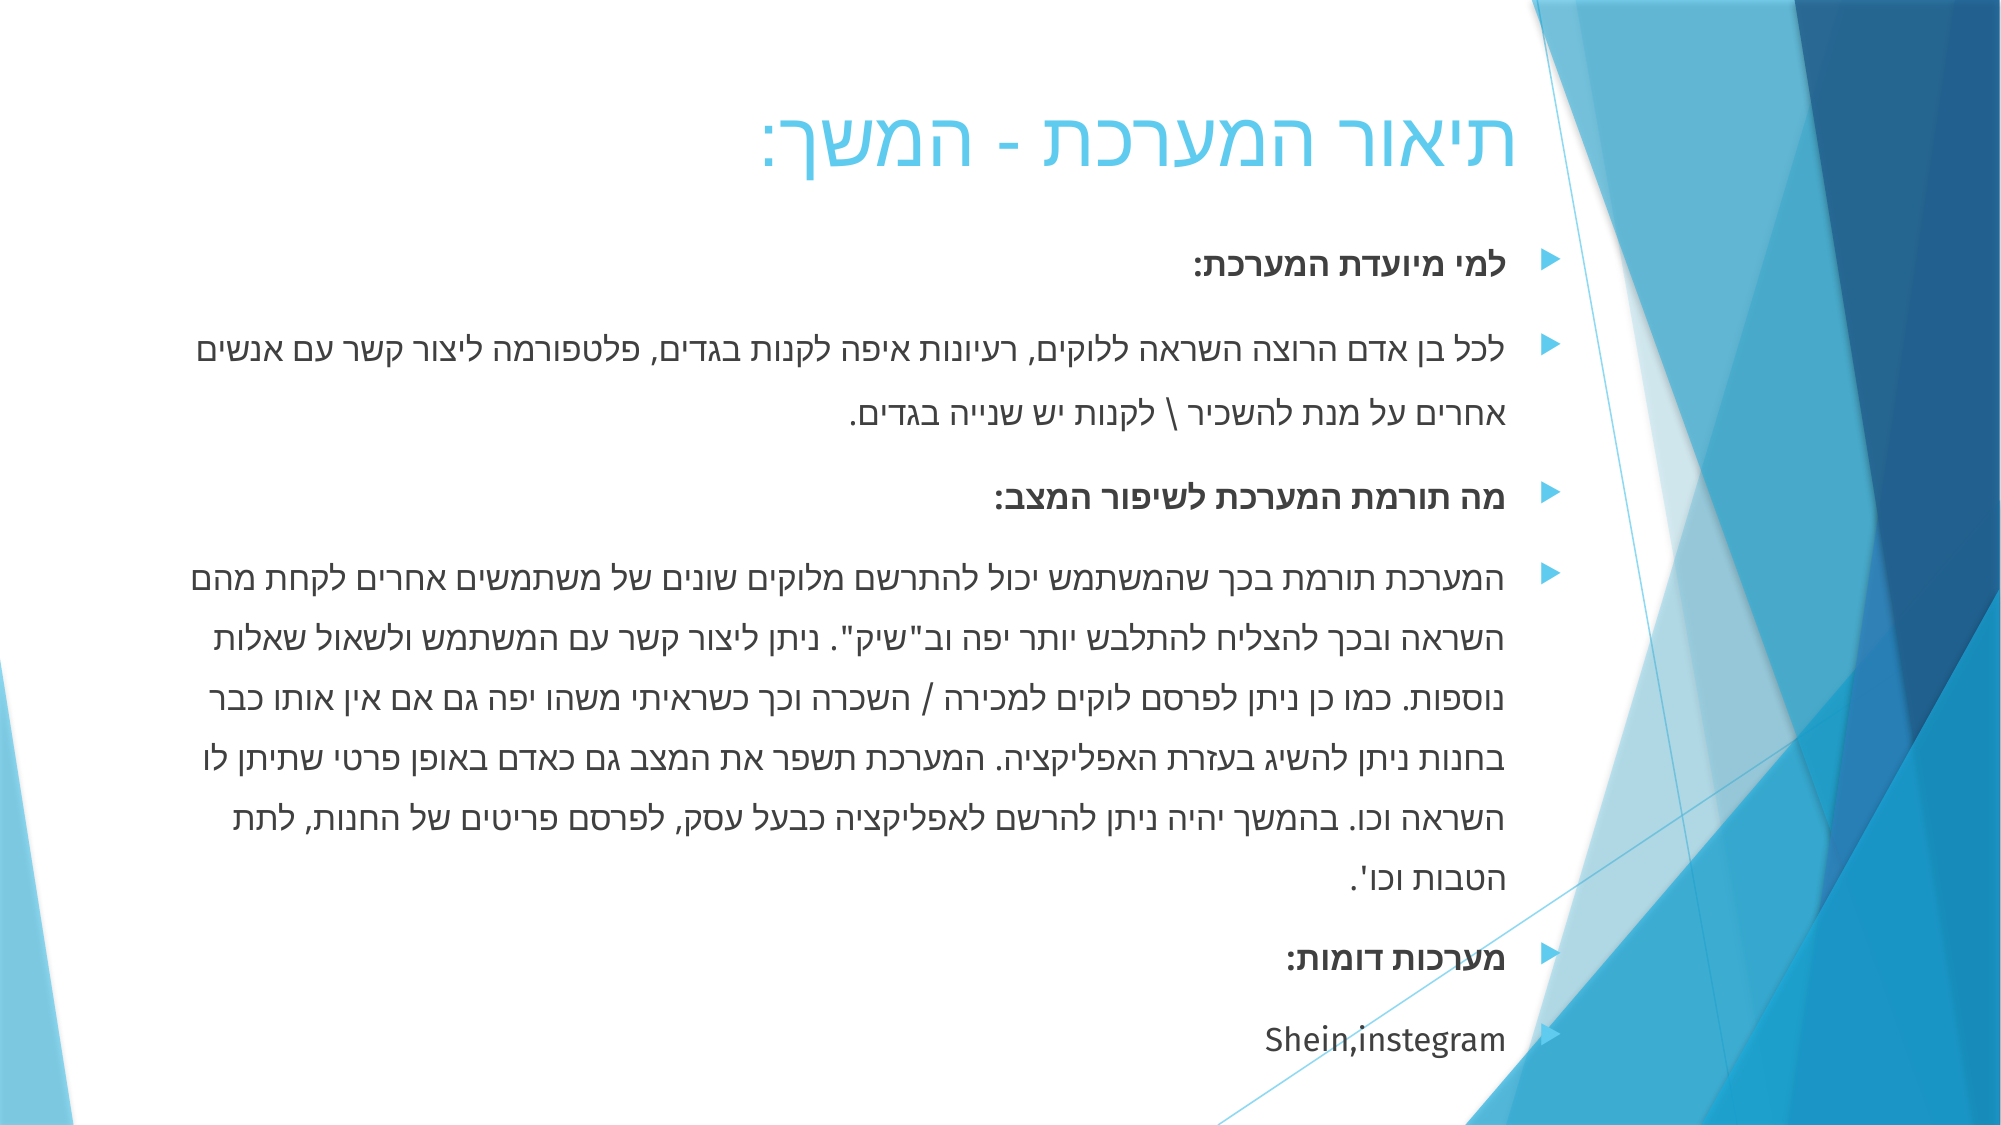

# תיאור המערכת - המשך:
למי מיועדת המערכת:
לכל בן אדם הרוצה השראה ללוקים, רעיונות איפה לקנות בגדים, פלטפורמה ליצור קשר עם אנשים אחרים על מנת להשכיר \ לקנות יש שנייה בגדים.
מה תורמת המערכת לשיפור המצב:
המערכת תורמת בכך שהמשתמש יכול להתרשם מלוקים שונים של משתמשים אחרים לקחת מהם השראה ובכך להצליח להתלבש יותר יפה וב"שיק". ניתן ליצור קשר עם המשתמש ולשאול שאלות נוספות. כמו כן ניתן לפרסם לוקים למכירה / השכרה וכך כשראיתי משהו יפה גם אם אין אותו כבר בחנות ניתן להשיג בעזרת האפליקציה. המערכת תשפר את המצב גם כאדם באופן פרטי שתיתן לו השראה וכו. בהמשך יהיה ניתן להרשם לאפליקציה כבעל עסק, לפרסם פריטים של החנות, לתת הטבות וכו'.
מערכות דומות:
Shein,instegram